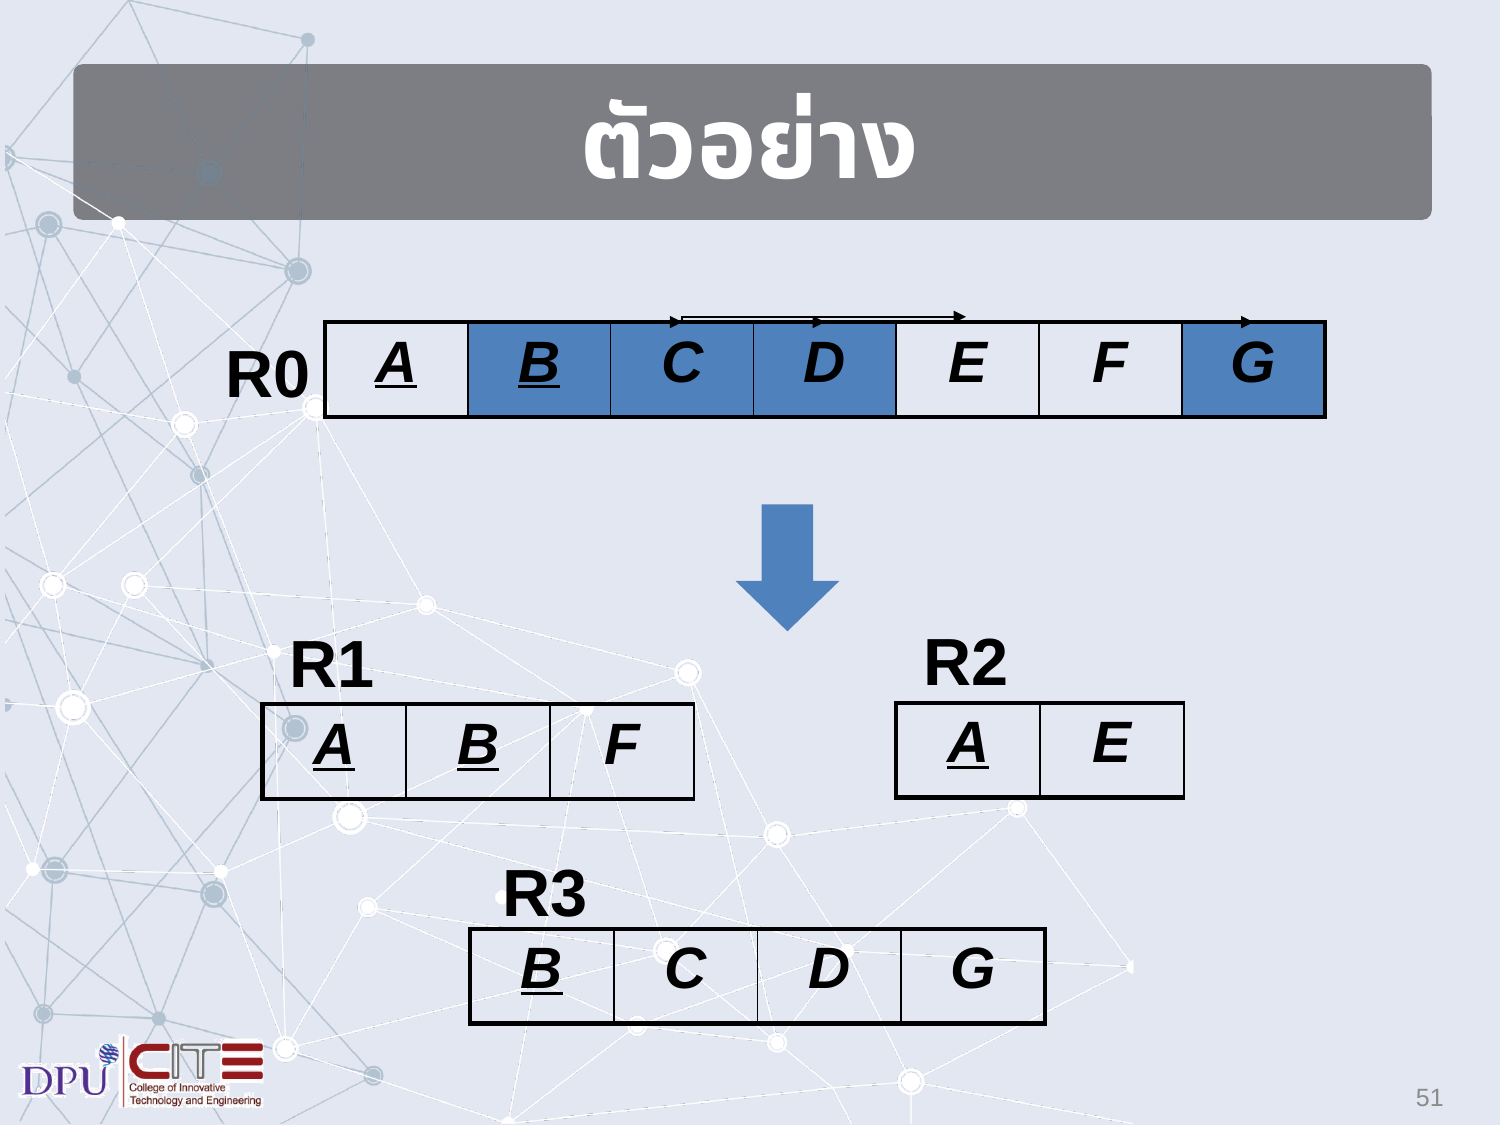

# ตัวอย่าง
| A | B | C | D | E | F | G |
| --- | --- | --- | --- | --- | --- | --- |
R0

R2
R1
| A | E |
| --- | --- |
| A | B | F |
| --- | --- | --- |
R3
| B | C | D | G |
| --- | --- | --- | --- |
51